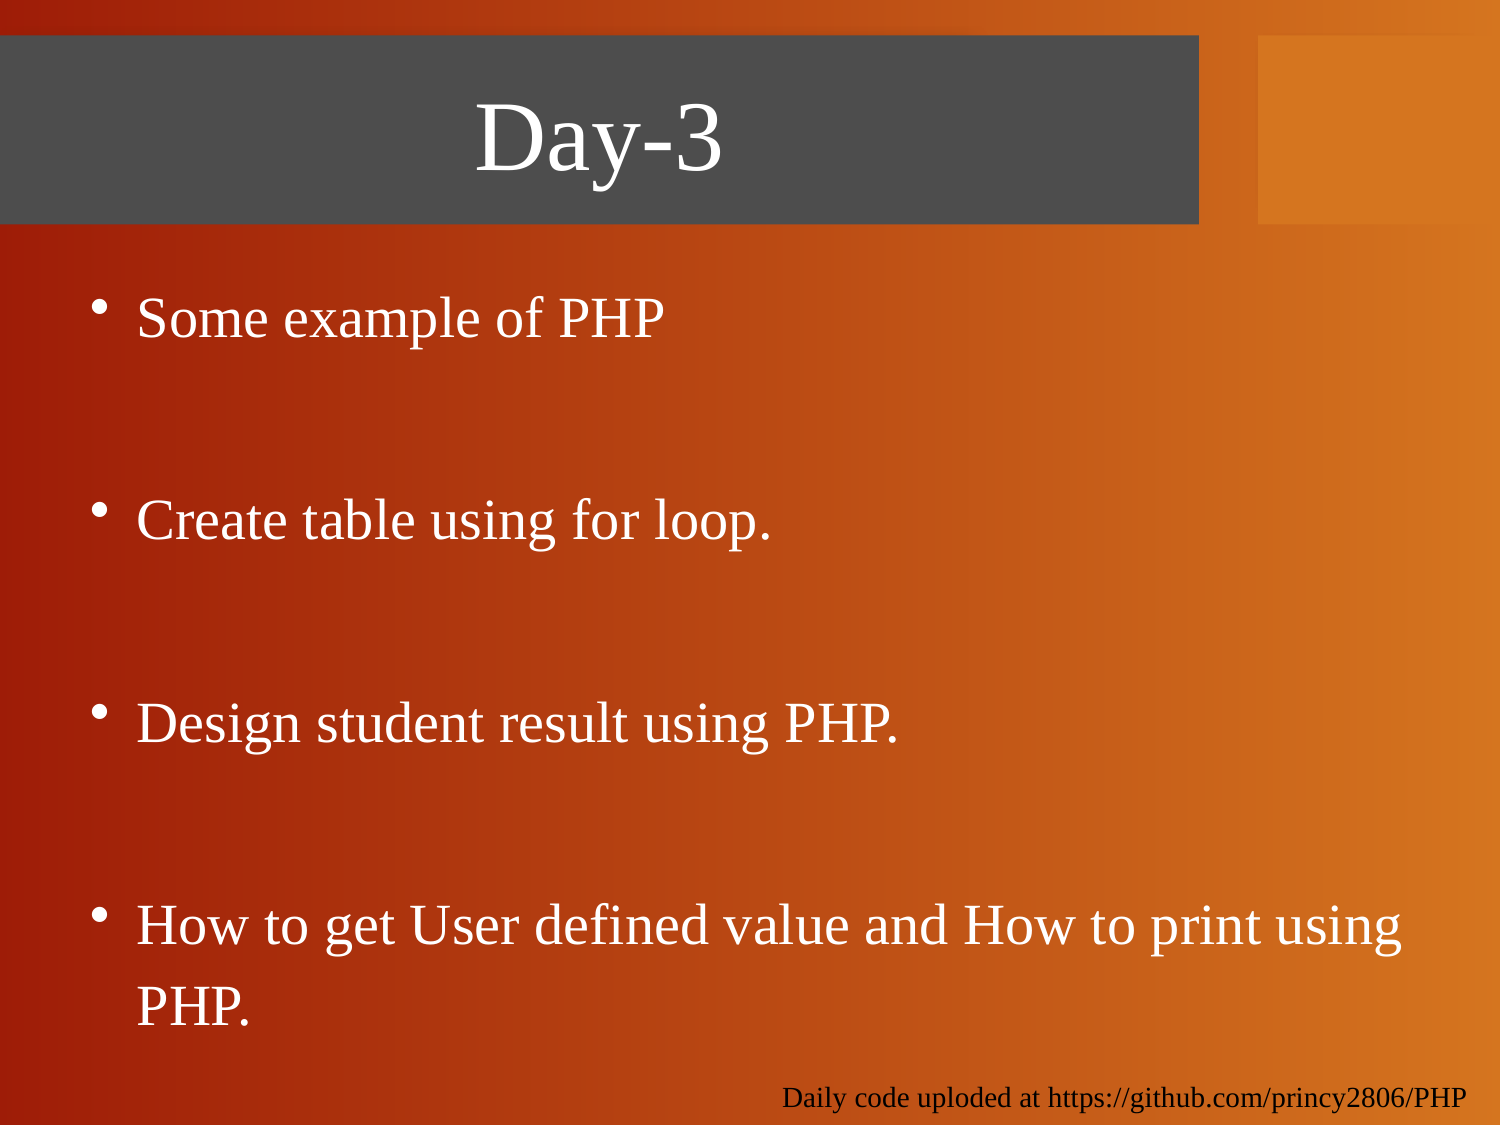

# Day-3
Some example of PHP

Create table using for loop.

Design student result using PHP.

How to get User defined value and How to print using PHP.
Daily code uploded at https://github.com/princy2806/PHP